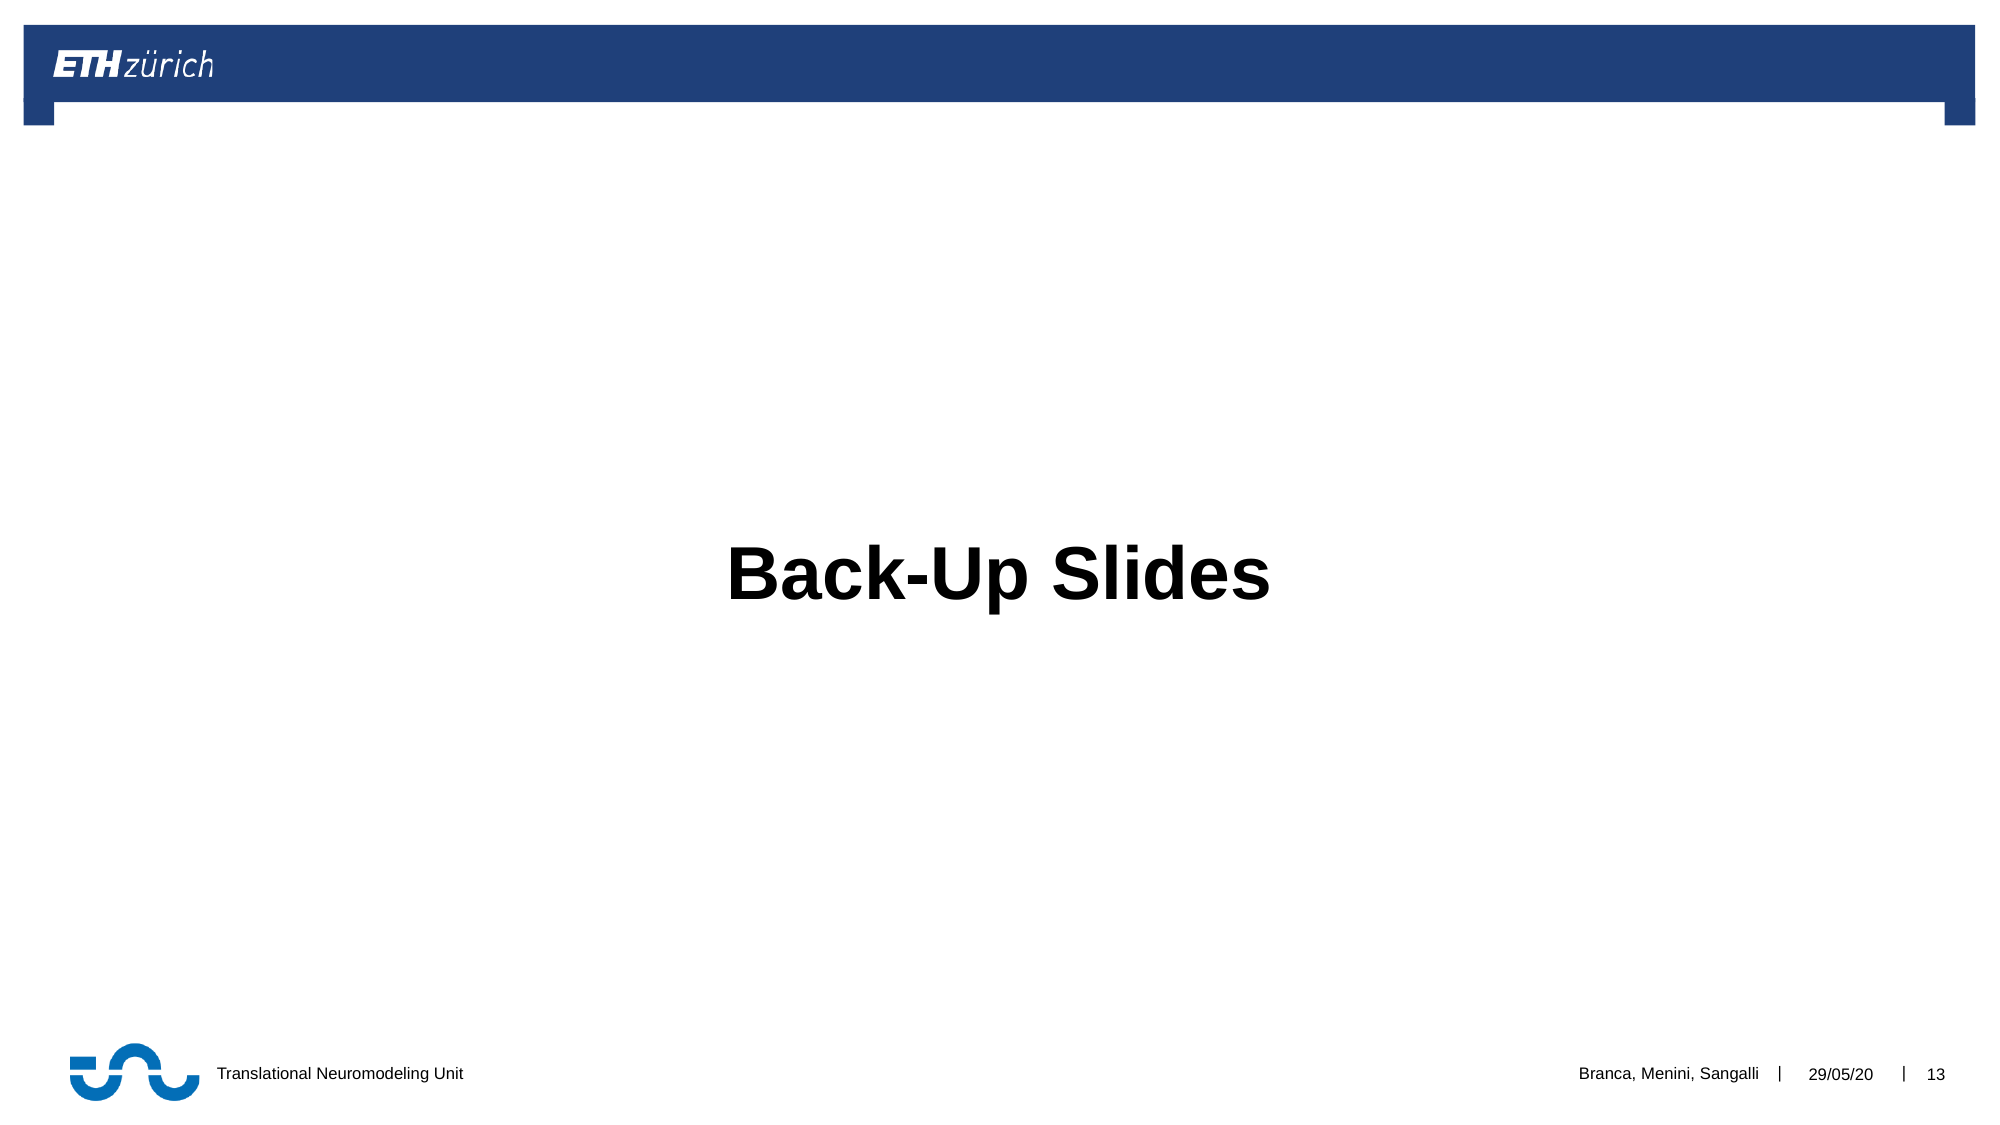

# Back-Up Slides
Branca, Menini, Sangalli
29/05/20
13